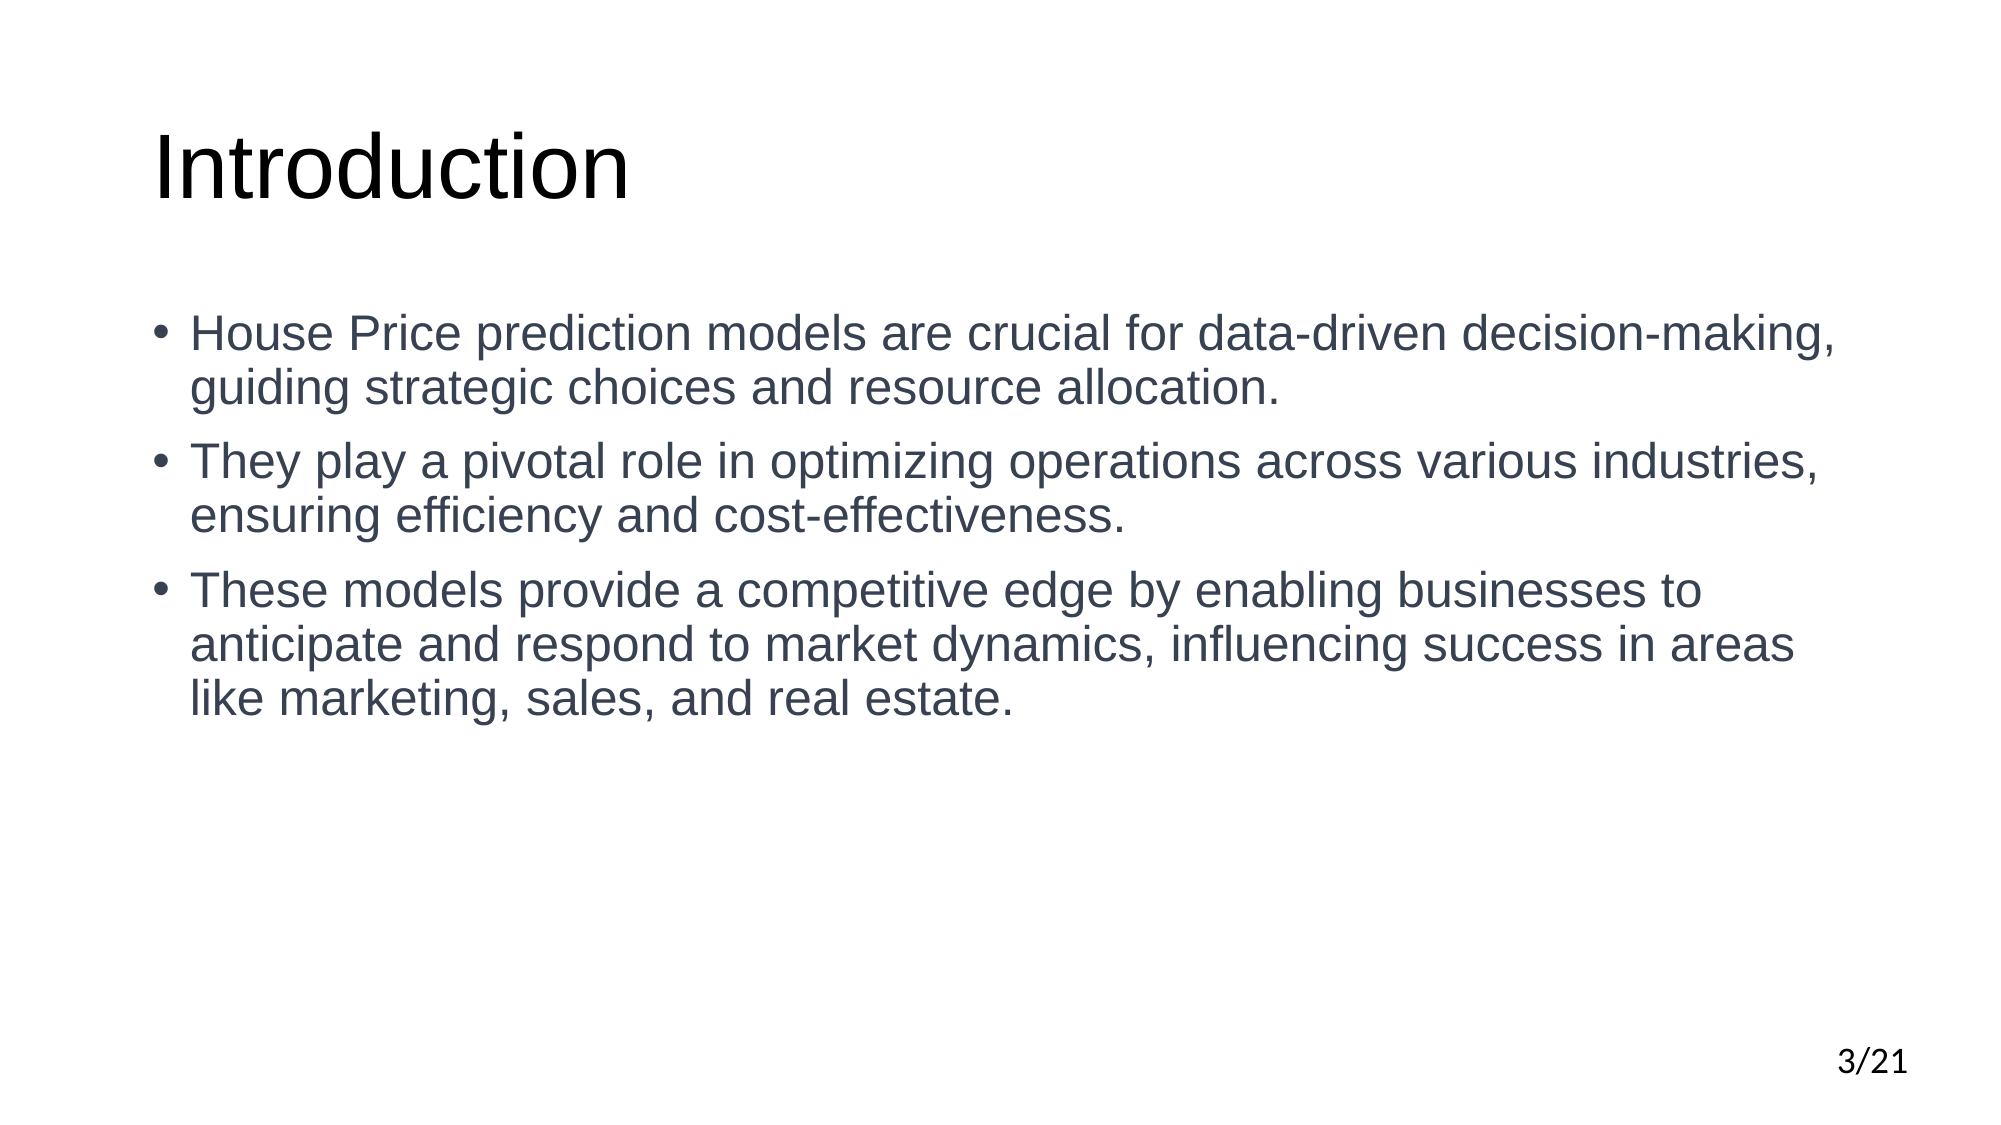

# Introduction
House Price prediction models are crucial for data-driven decision-making, guiding strategic choices and resource allocation.
They play a pivotal role in optimizing operations across various industries, ensuring efficiency and cost-effectiveness.
These models provide a competitive edge by enabling businesses to anticipate and respond to market dynamics, influencing success in areas like marketing, sales, and real estate.
3/21